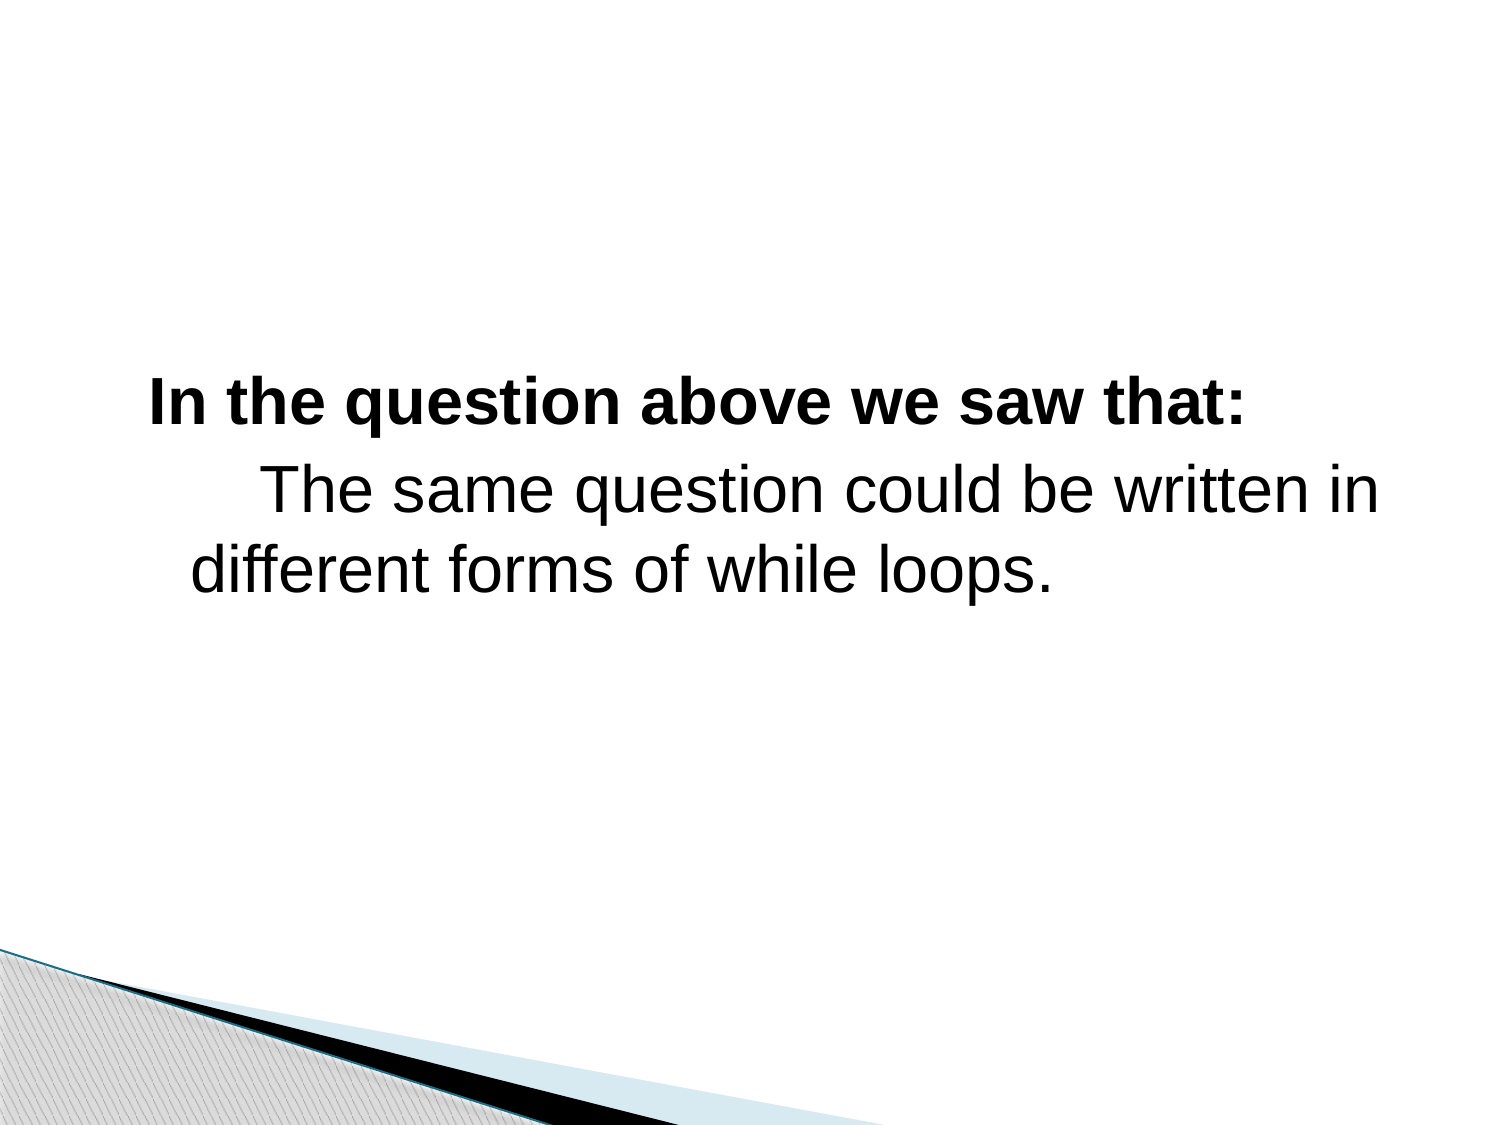

#
In the question above we saw that:
      The same question could be written in different forms of while loops.